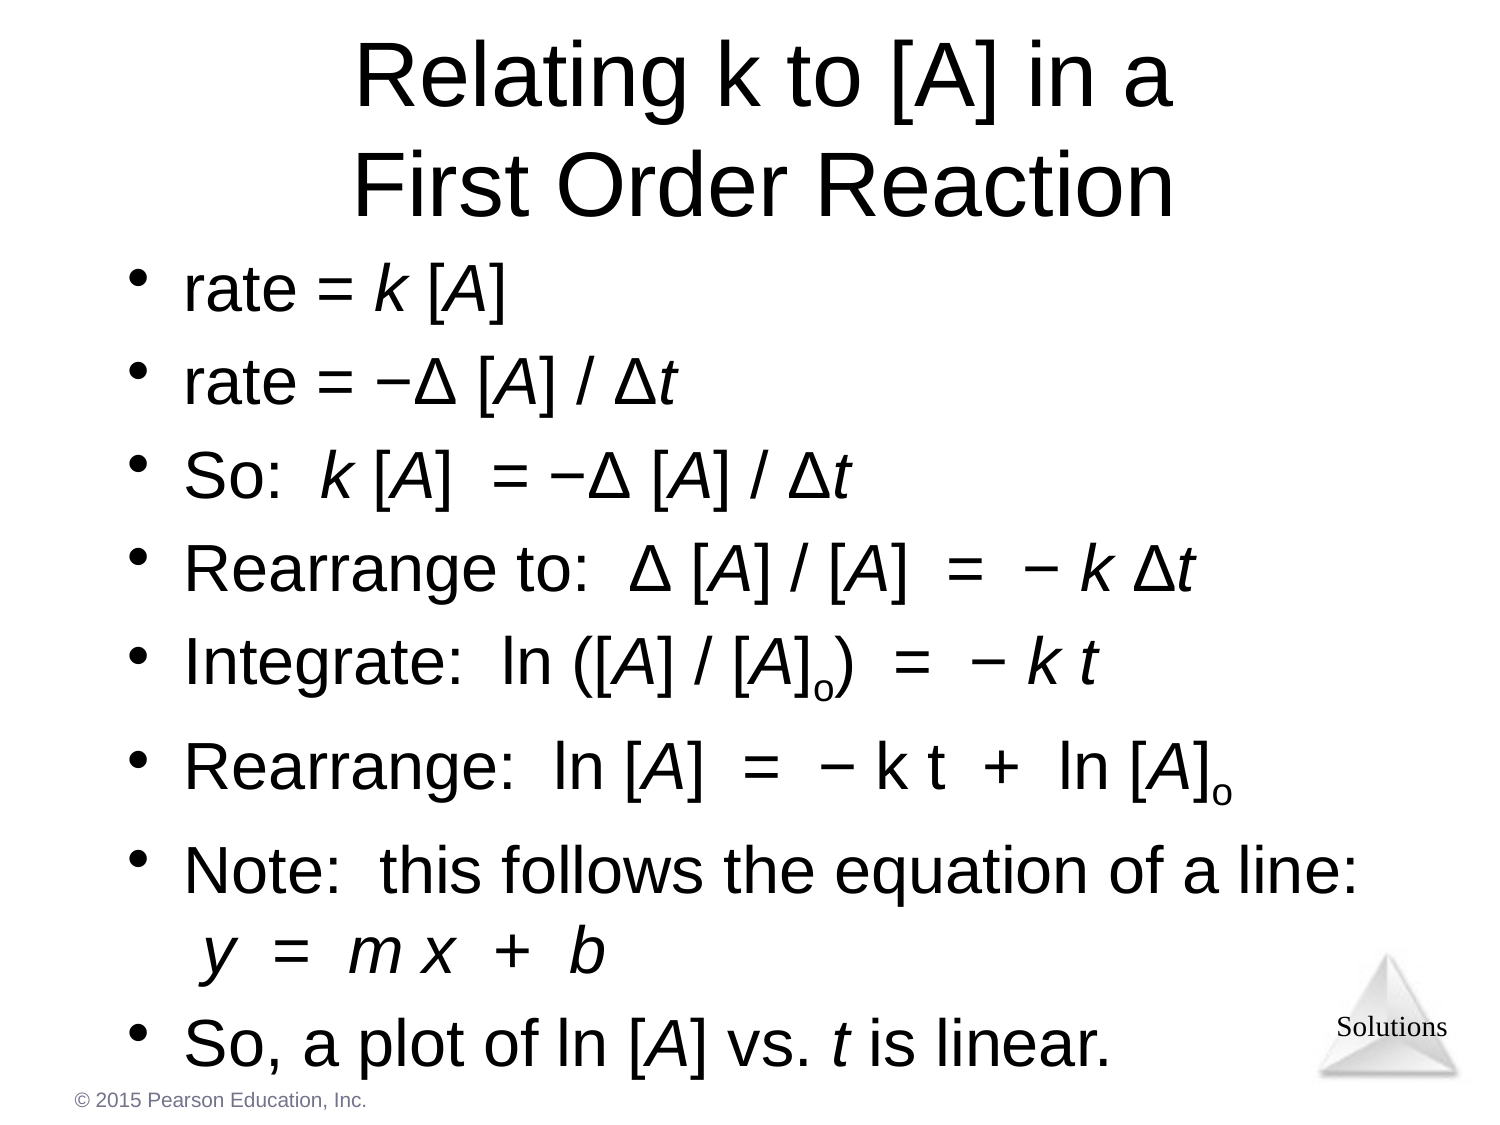

# Relating k to [A] in a First Order Reaction
rate = k [A]
rate = −Δ [A] / Δt
So:  k [A]  = −Δ [A] / Δt
Rearrange to:  Δ [A] / [A]  =  − k Δt
Integrate:  ln ([A] / [A]o)  =  − k t
Rearrange:  ln [A]  =  − k t  +  ln [A]o
Note:  this follows the equation of a line:  y  =  m x  +  b
So, a plot of ln [A] vs. t is linear.